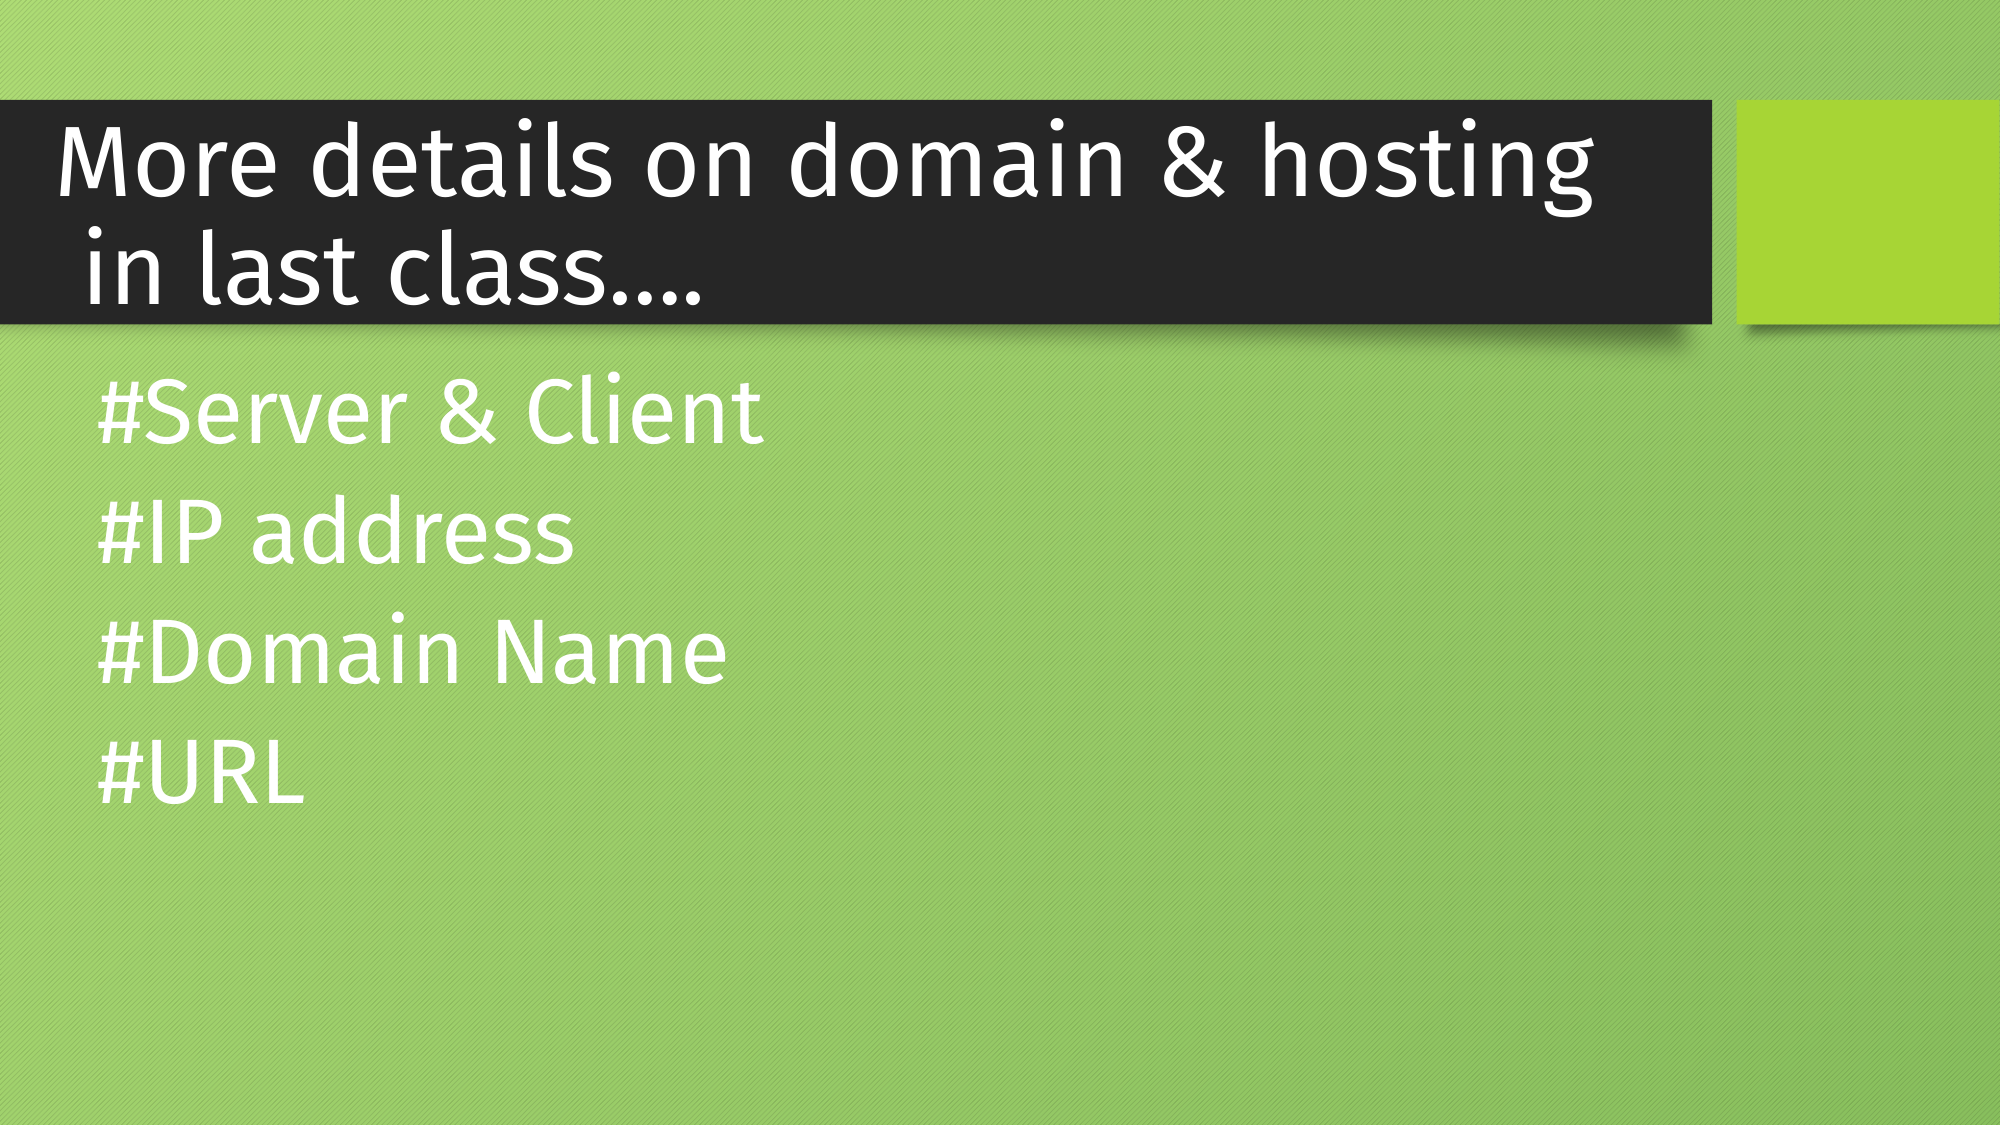

# More details on domain & hosting  in last class….
#Server & Client
#IP address
#Domain Name
#URL